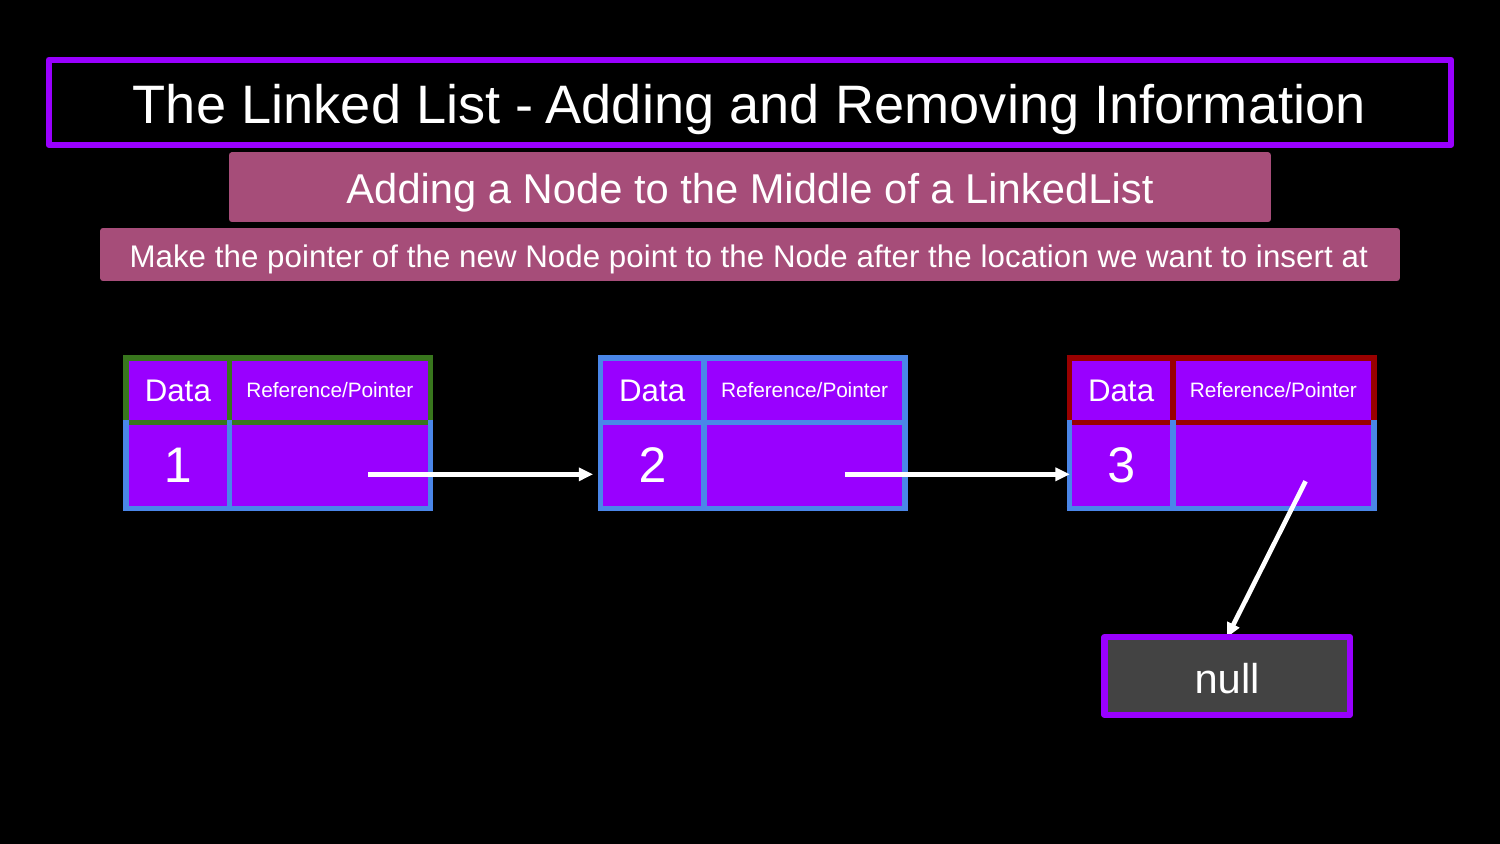

# The Linked List - Adding and Removing Information
Adding a Node to the Middle of a LinkedList
Make the pointer of the new Node point to the Node after the location we want to insert at
| Data | Reference/Pointer |
| --- | --- |
| 1 |  |
| Data | Reference/Pointer |
| --- | --- |
| 2 |  |
| Data | Reference/Pointer |
| --- | --- |
| 3 |  |
null